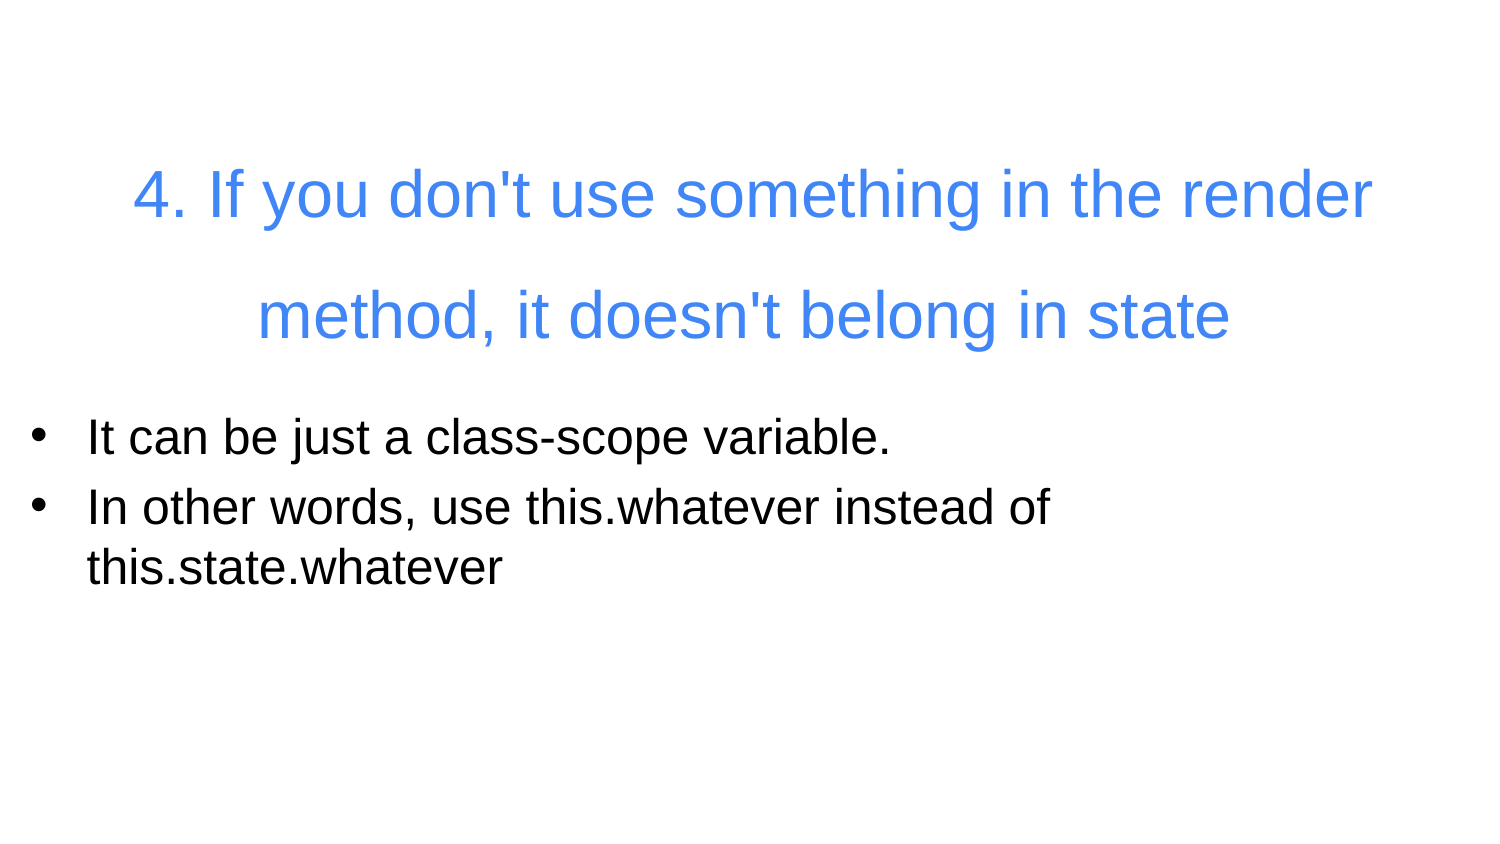

# 4. If you don't use something in the render method, it doesn't belong in state
It can be just a class-scope variable.
In other words, use this.whatever instead of this.state.whatever